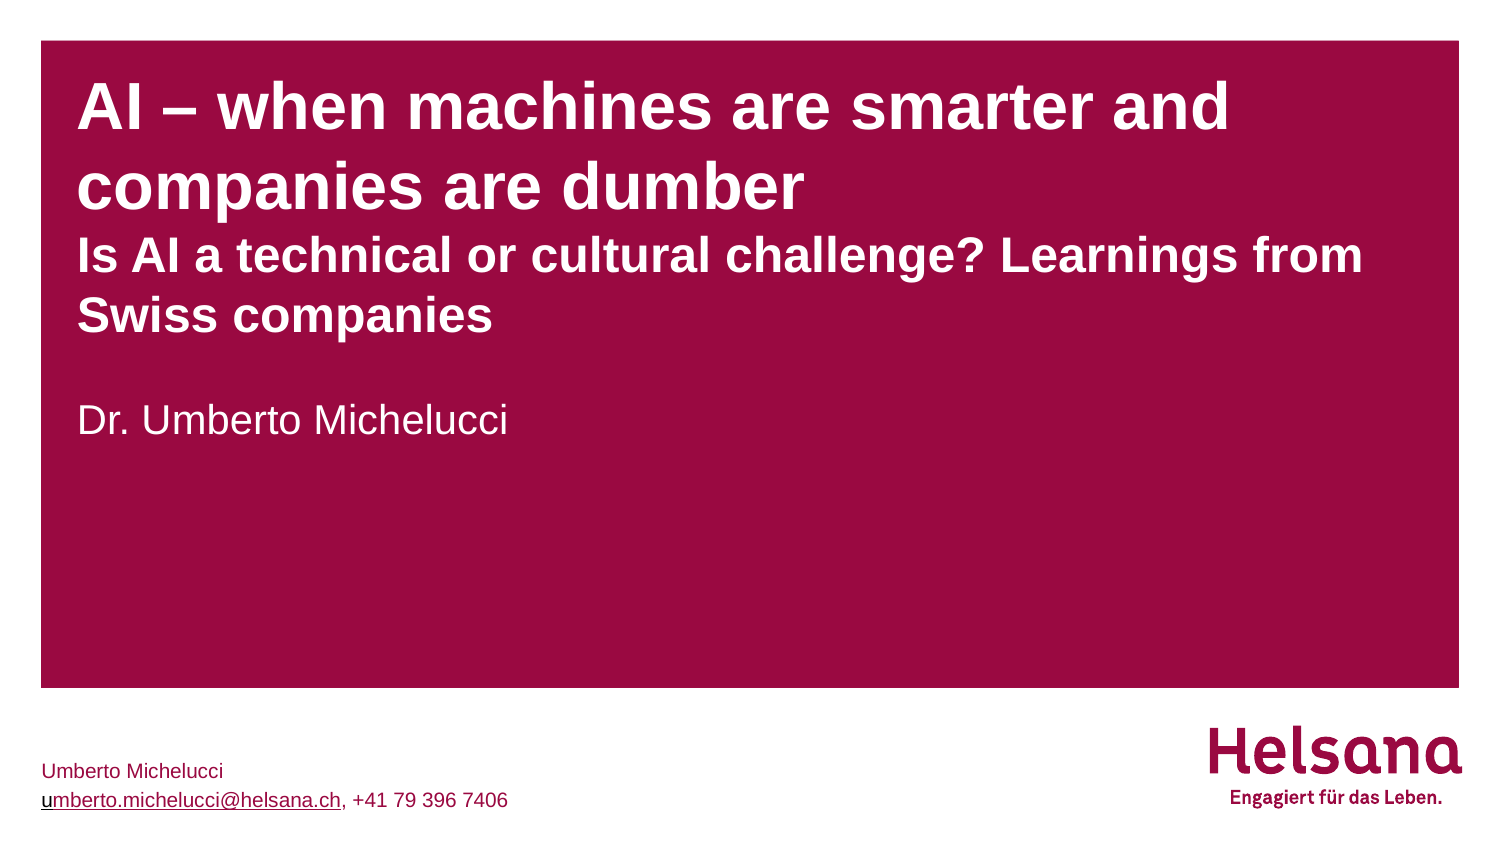

# AI – when machines are smarter and companies are dumber Is AI a technical or cultural challenge? Learnings from  Swiss companies
Dr. Umberto Michelucci
Umberto Michelucci
umberto.michelucci@helsana.ch, +41 79 396 7406
1
AI - When machines are smarter and companies are dumber - Dr. Umberto Michelucci